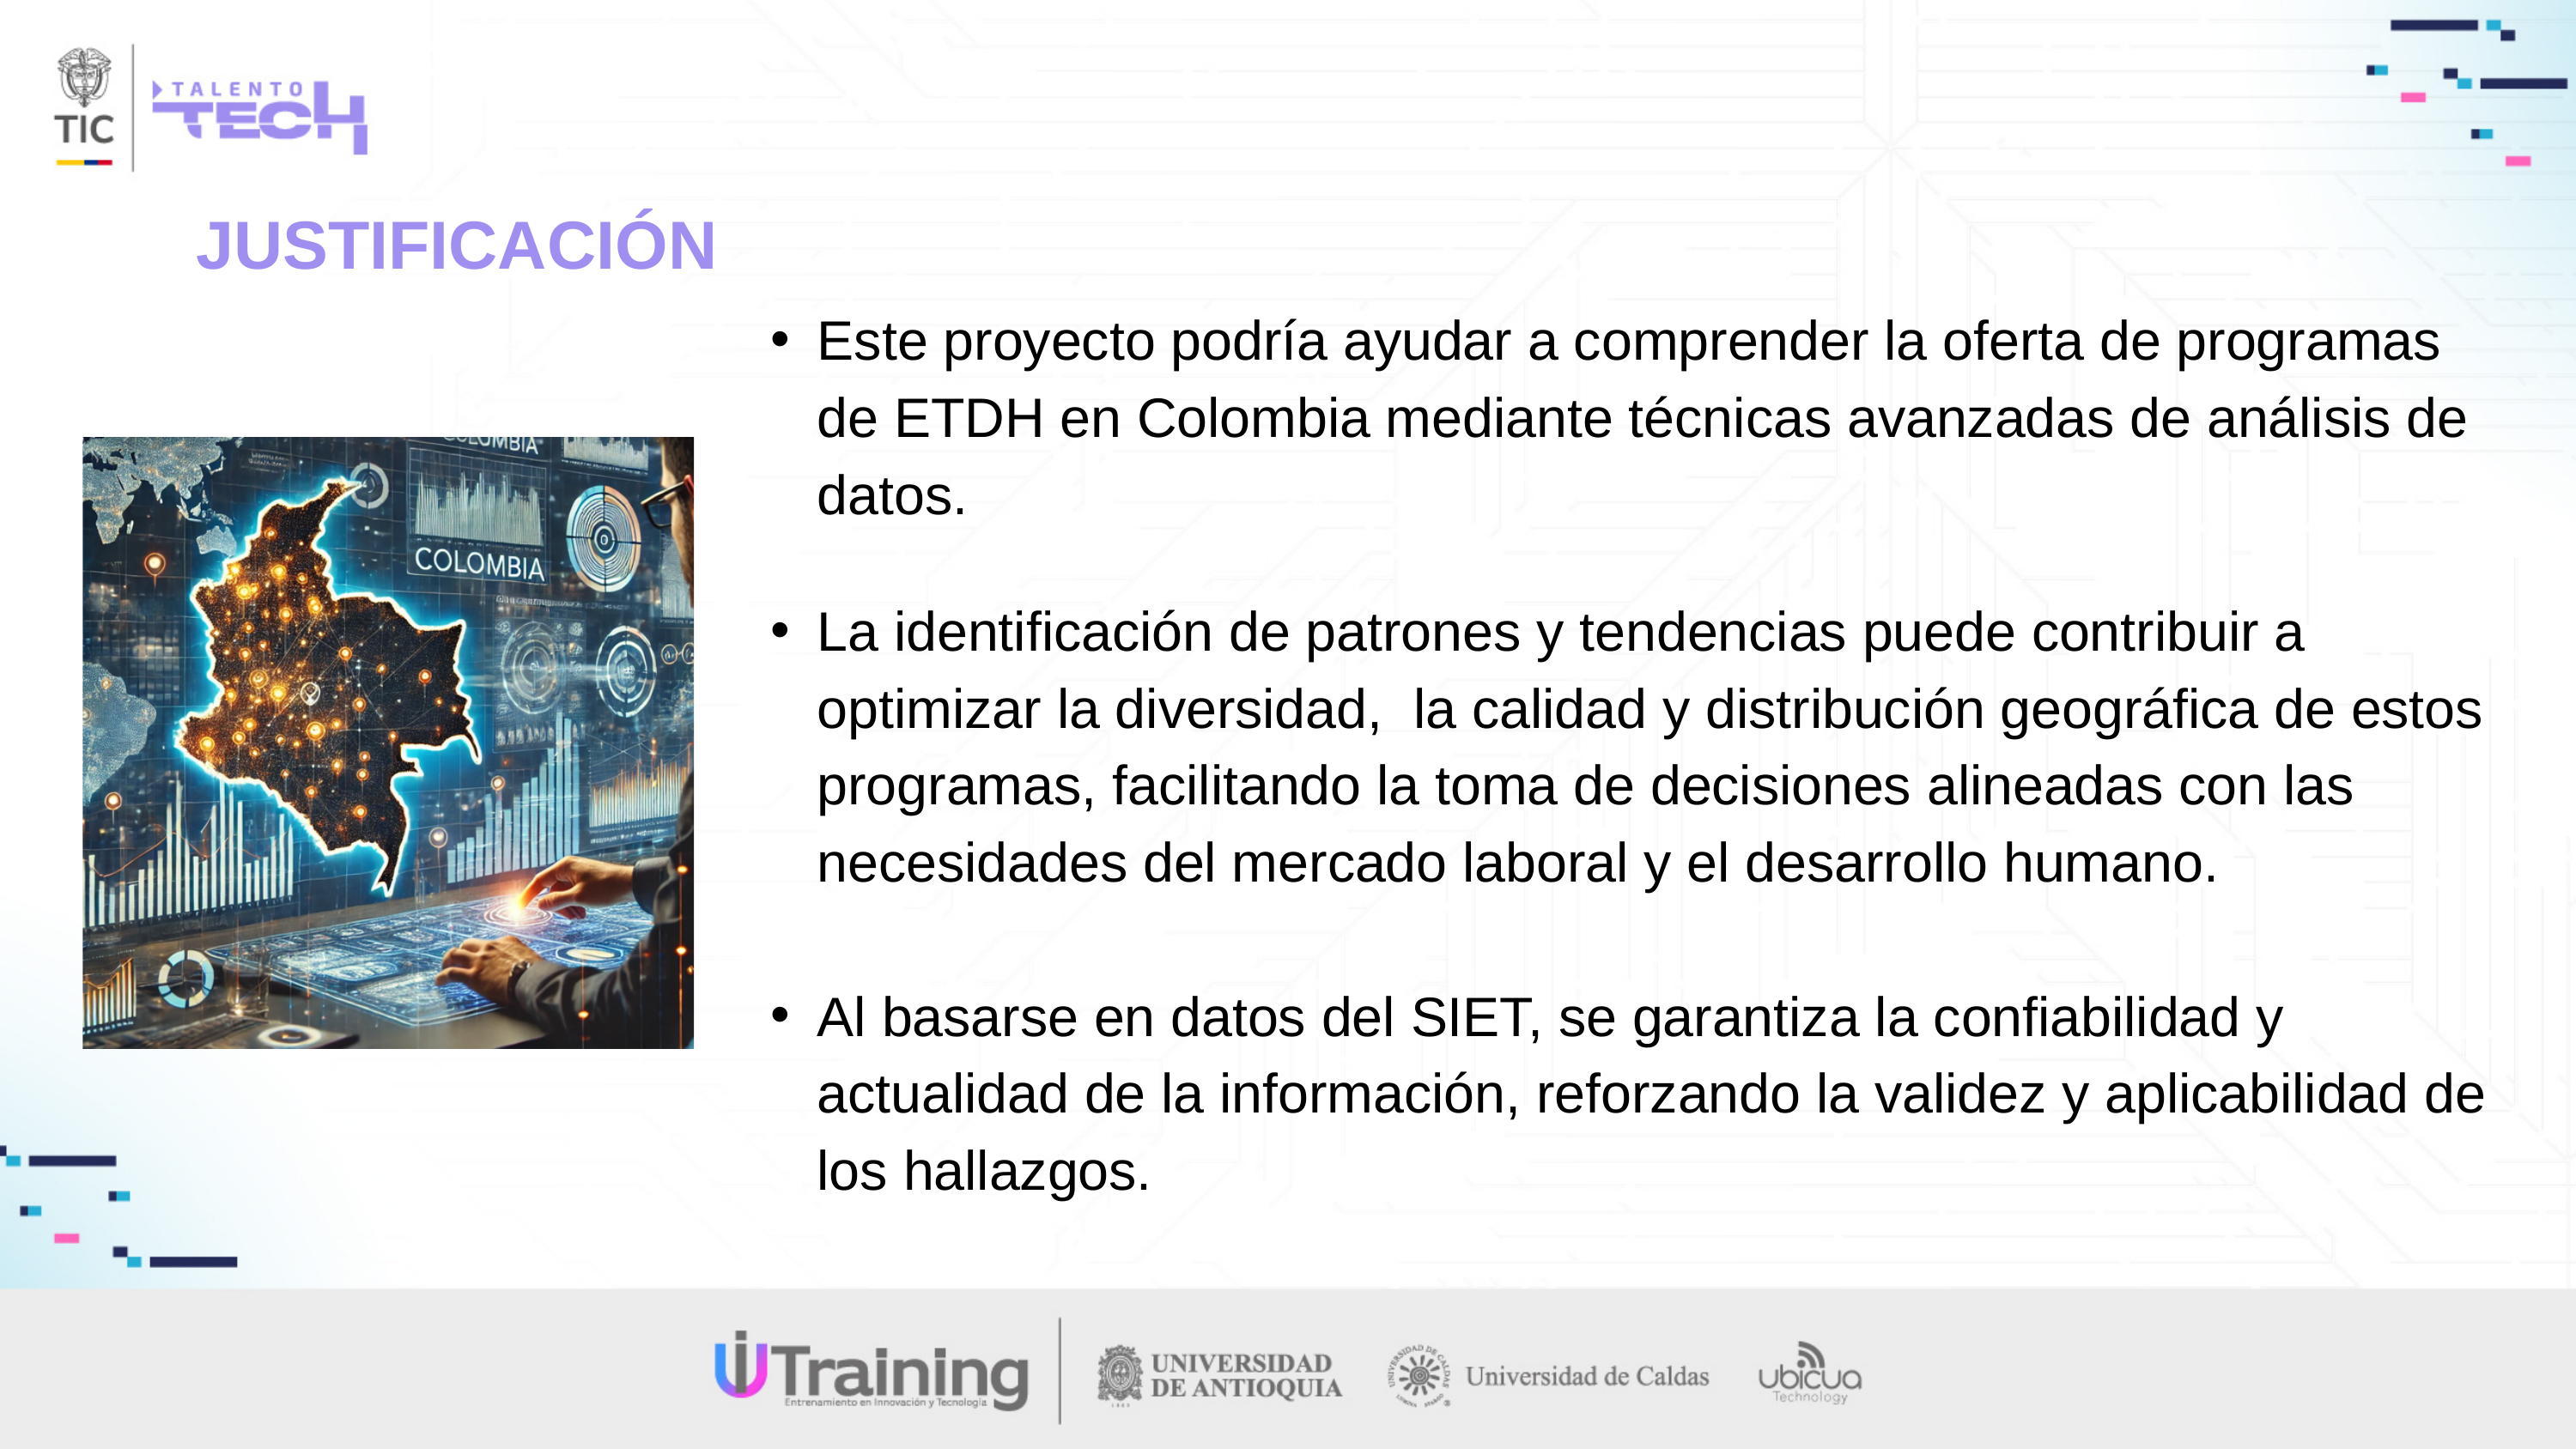

JUSTIFICACIÓN

Este proyecto podría ayudar a comprender la oferta de programas de ETDH en Colombia mediante técnicas avanzadas de análisis de datos.

La identificación de patrones y tendencias puede contribuir a optimizar la diversidad,  la calidad y distribución geográfica de estos programas, facilitando la toma de decisiones alineadas con las necesidades del mercado laboral y el desarrollo humano.

Al basarse en datos del SIET, se garantiza la confiabilidad y actualidad de la información, reforzando la validez y aplicabilidad de los hallazgos.